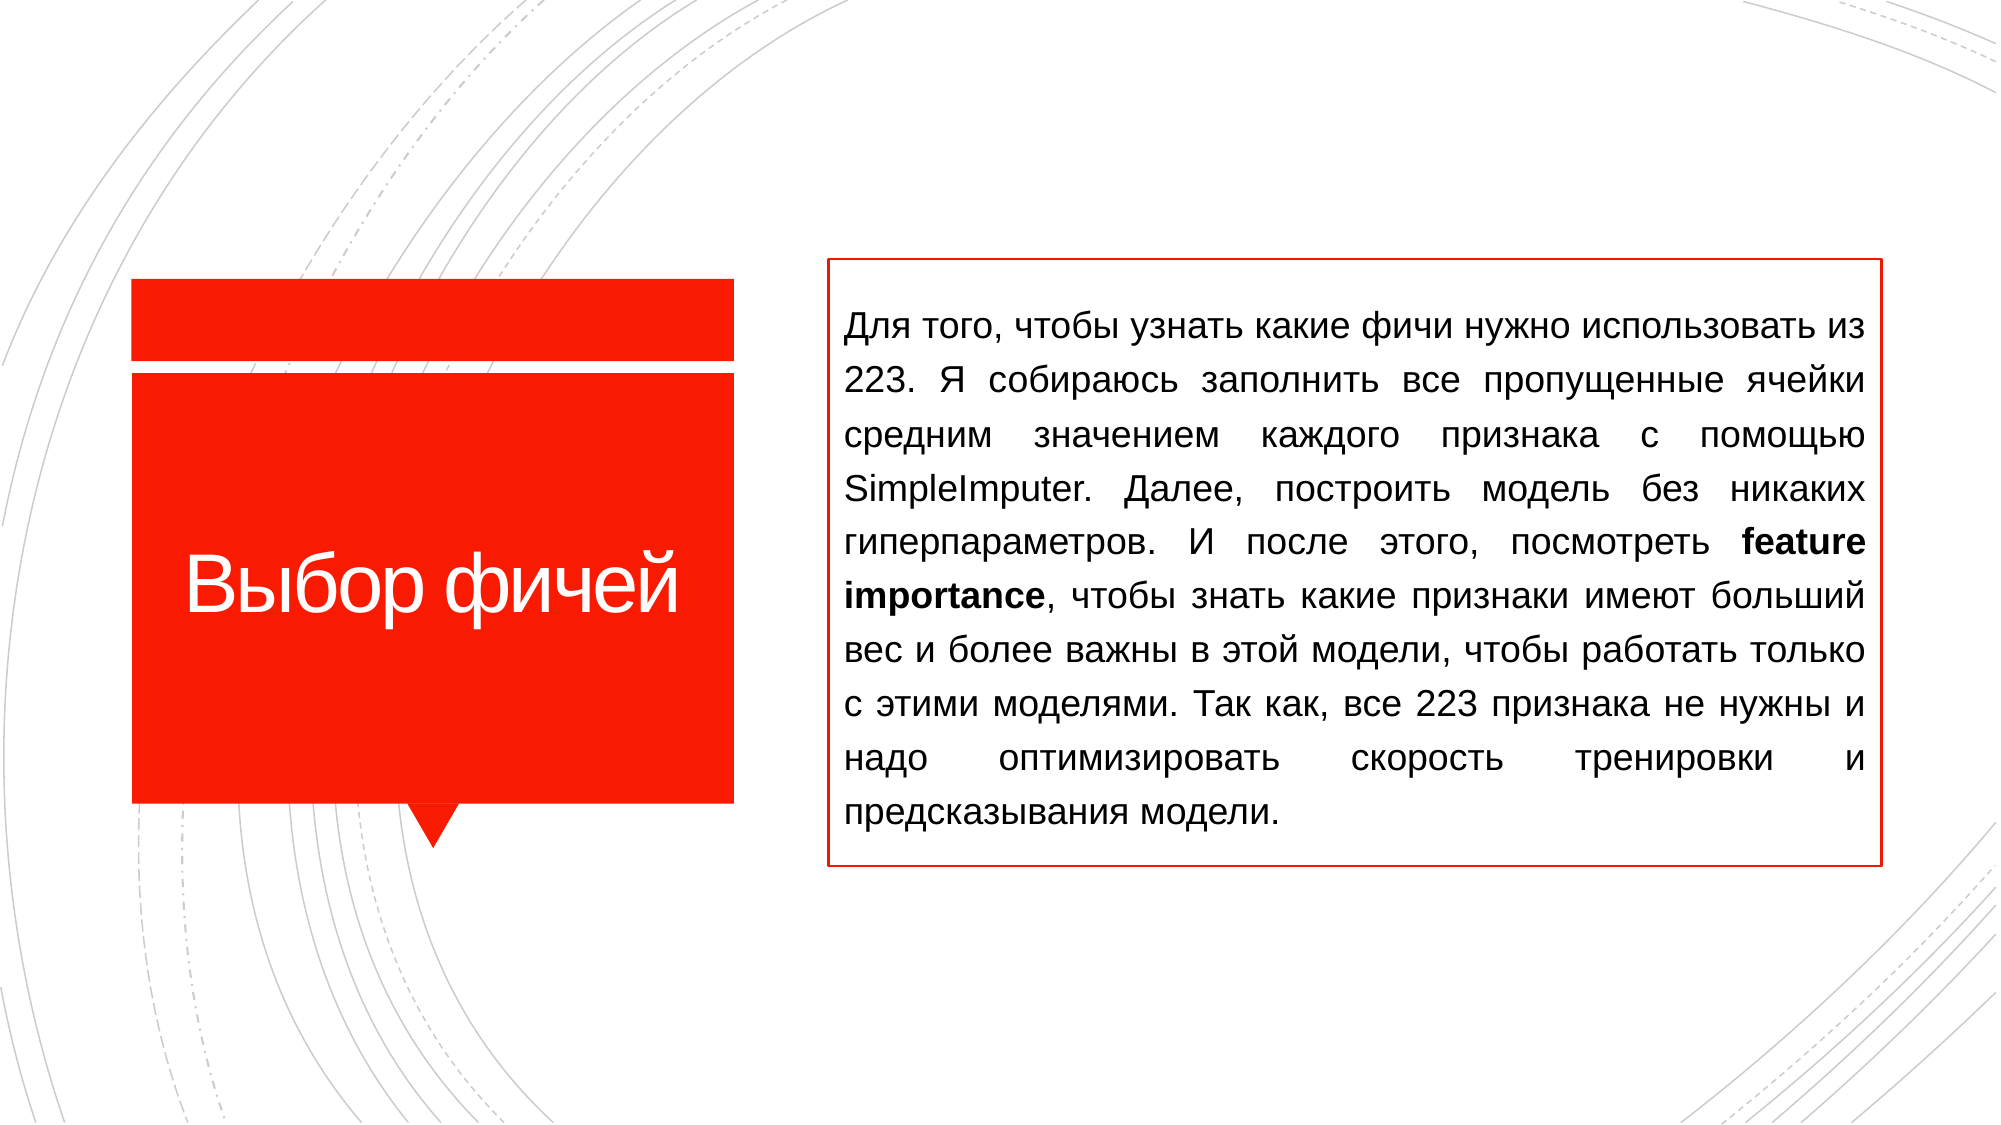

Для того, чтобы узнать какие фичи нужно использовать из 223. Я собираюсь заполнить все пропущенные ячейки средним значением каждого признака с помощью SimpleImputer. Далее, построить модель без никаких гиперпараметров. И после этого, посмотреть feature importance, чтобы знать какие признаки имеют больший вес и более важны в этой модели, чтобы работать только с этими моделями. Так как, все 223 признака не нужны и надо оптимизировать скорость тренировки и предсказывания модели.
# Выбор фичей